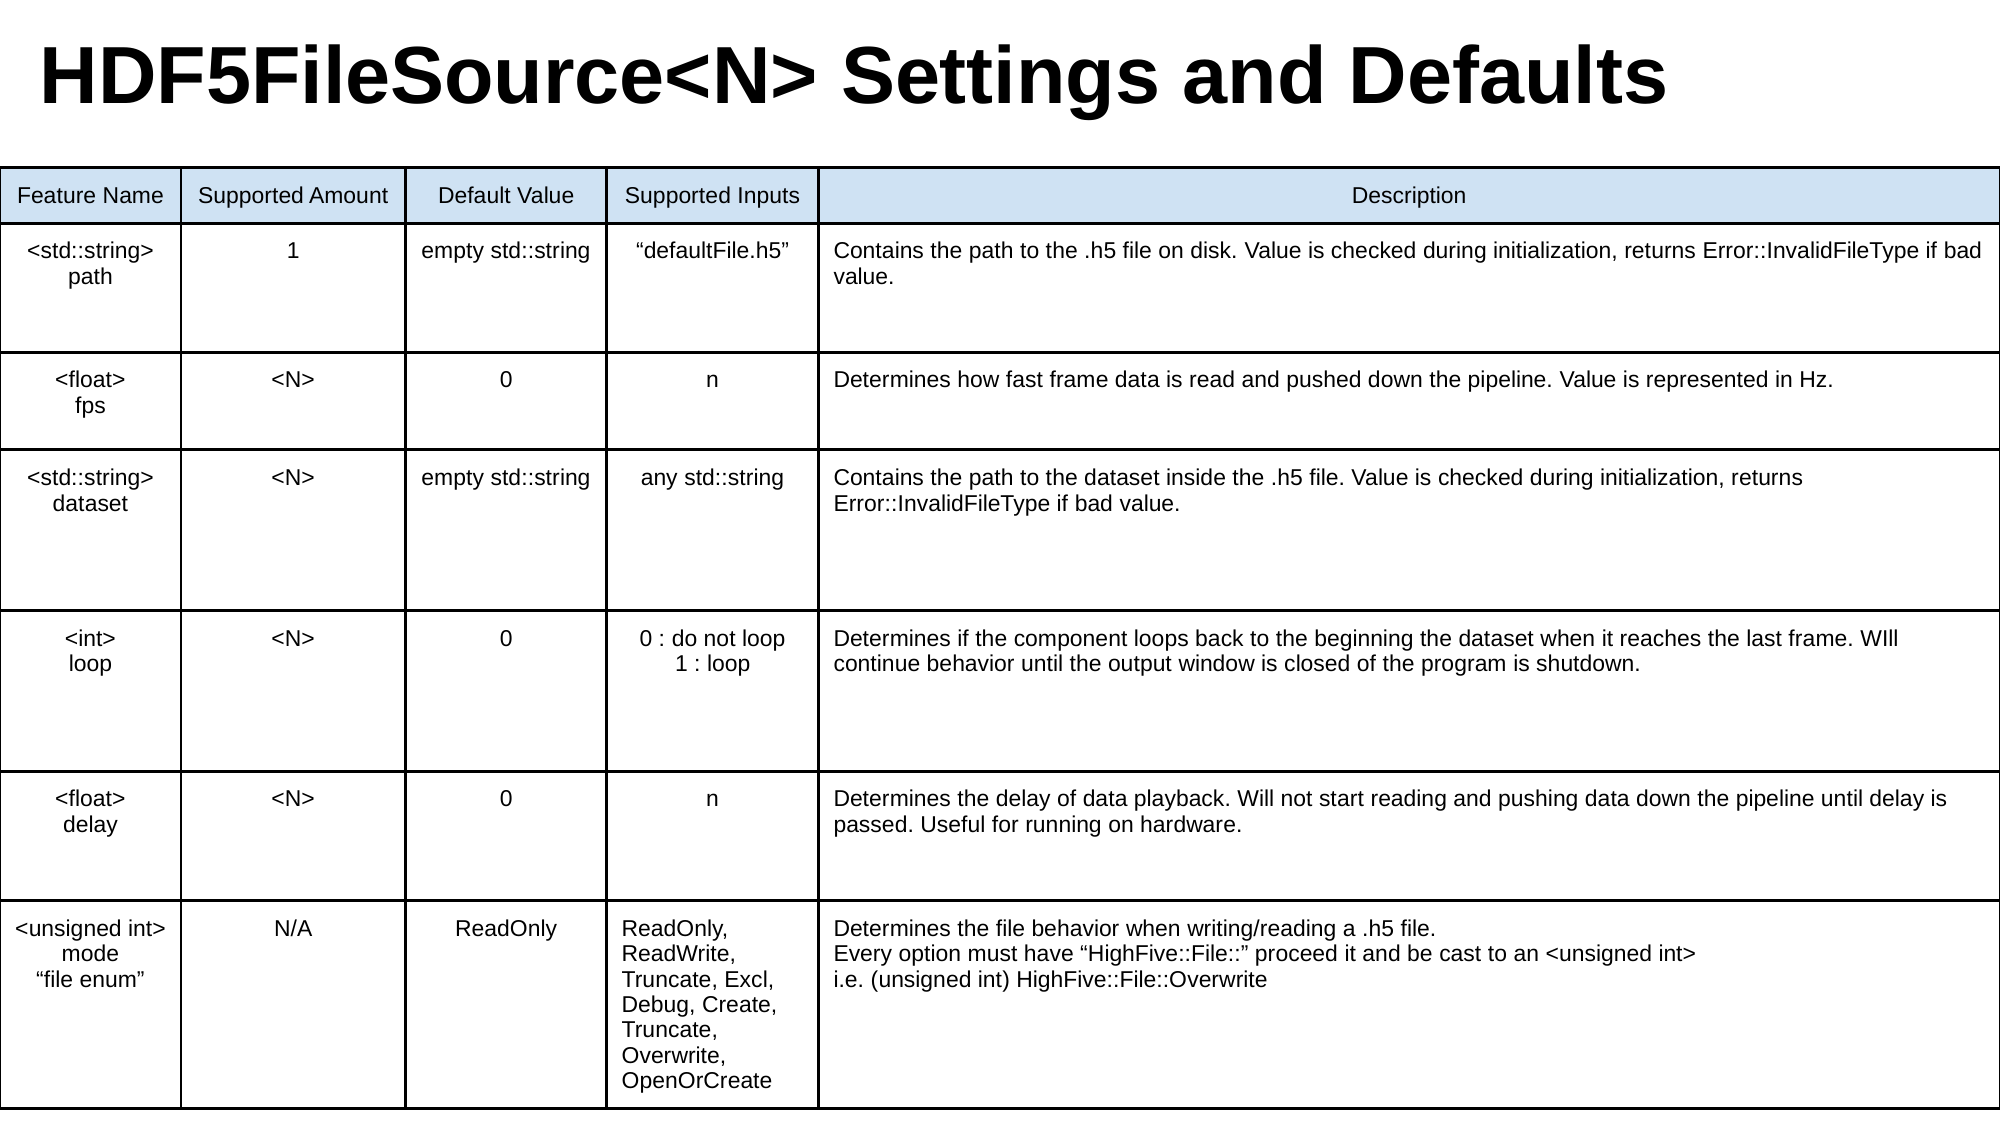

HDF5FileSource<N> Settings and Defaults
| Feature Name | Supported Amount | Default Value | Supported Inputs | Description |
| --- | --- | --- | --- | --- |
| <std::string> path | 1 | empty std::string | “defaultFile.h5” | Contains the path to the .h5 file on disk. Value is checked during initialization, returns Error::InvalidFileType if bad value. |
| <float> fps | <N> | 0 | n | Determines how fast frame data is read and pushed down the pipeline. Value is represented in Hz. |
| <std::string> dataset | <N> | empty std::string | any std::string | Contains the path to the dataset inside the .h5 file. Value is checked during initialization, returns Error::InvalidFileType if bad value. |
| <int> loop | <N> | 0 | 0 : do not loop 1 : loop | Determines if the component loops back to the beginning the dataset when it reaches the last frame. WIll continue behavior until the output window is closed of the program is shutdown. |
| <float> delay | <N> | 0 | n | Determines the delay of data playback. Will not start reading and pushing data down the pipeline until delay is passed. Useful for running on hardware. |
| <unsigned int> mode “file enum” | N/A | ReadOnly | ReadOnly, ReadWrite, Truncate, Excl, Debug, Create, Truncate, Overwrite, OpenOrCreate | Determines the file behavior when writing/reading a .h5 file. Every option must have “HighFive::File::” proceed it and be cast to an <unsigned int> i.e. (unsigned int) HighFive::File::Overwrite |